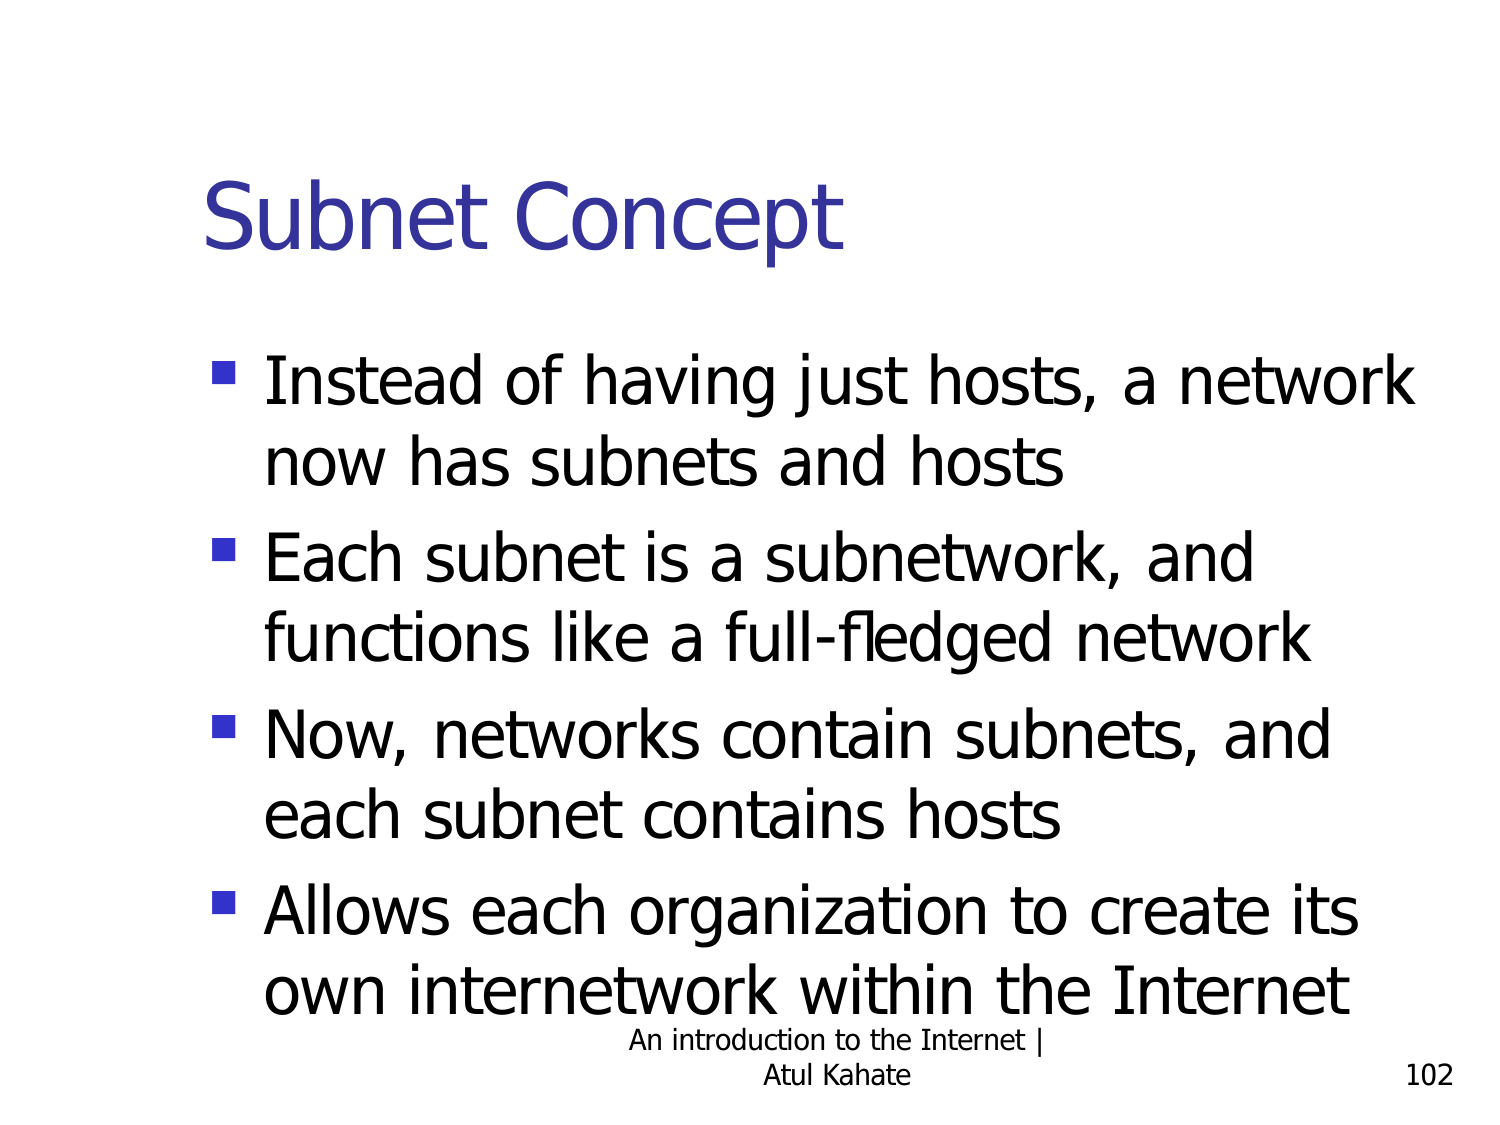

Subnet Concept
Instead of having just hosts, a network now has subnets and hosts
Each subnet is a subnetwork, and functions like a full-fledged network
Now, networks contain subnets, and each subnet contains hosts
Allows each organization to create its own internetwork within the Internet
An introduction to the Internet | Atul Kahate
102